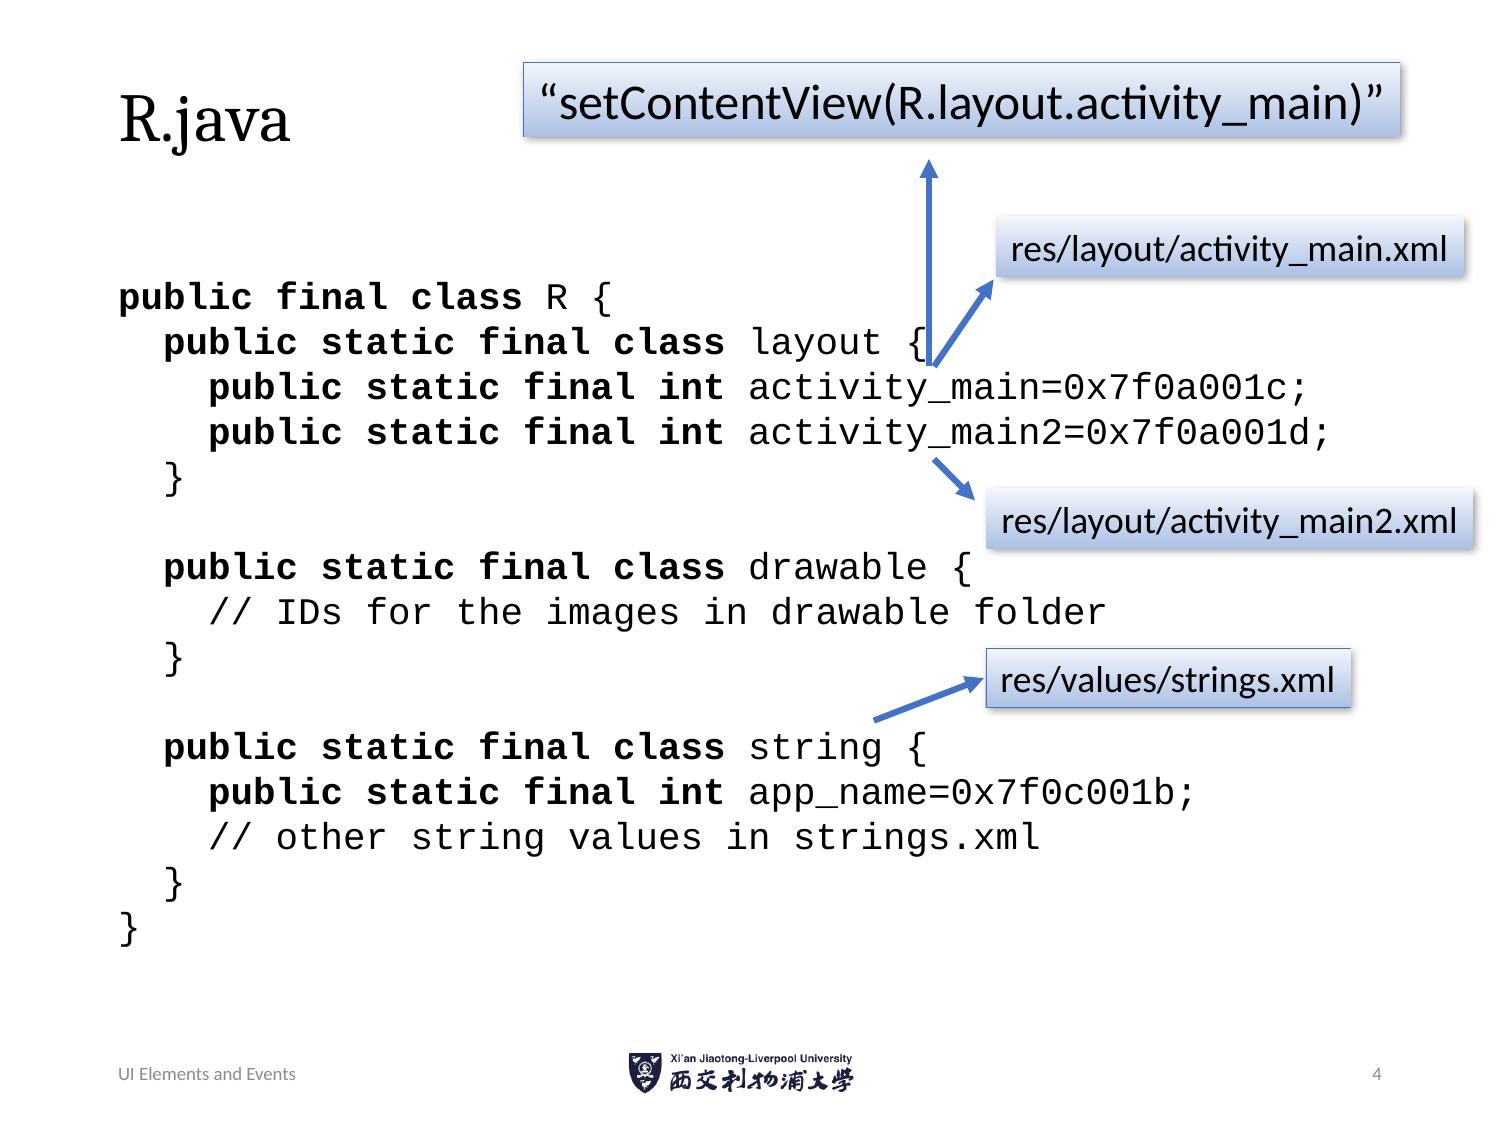

# R.java
“setContentView(R.layout.activity_main)”
public final class R {
  public static final class layout {
    public static final int activity_main=0x7f0a001c;
    public static final int activity_main2=0x7f0a001d;
  }

  public static final class drawable {
    // IDs for the images in drawable folder
  }

  public static final class string {
    public static final int app_name=0x7f0c001b;
    // other string values in strings.xml
  }
}
res/layout/activity_main.xml
res/layout/activity_main2.xml
res/values/strings.xml
UI Elements and Events
4